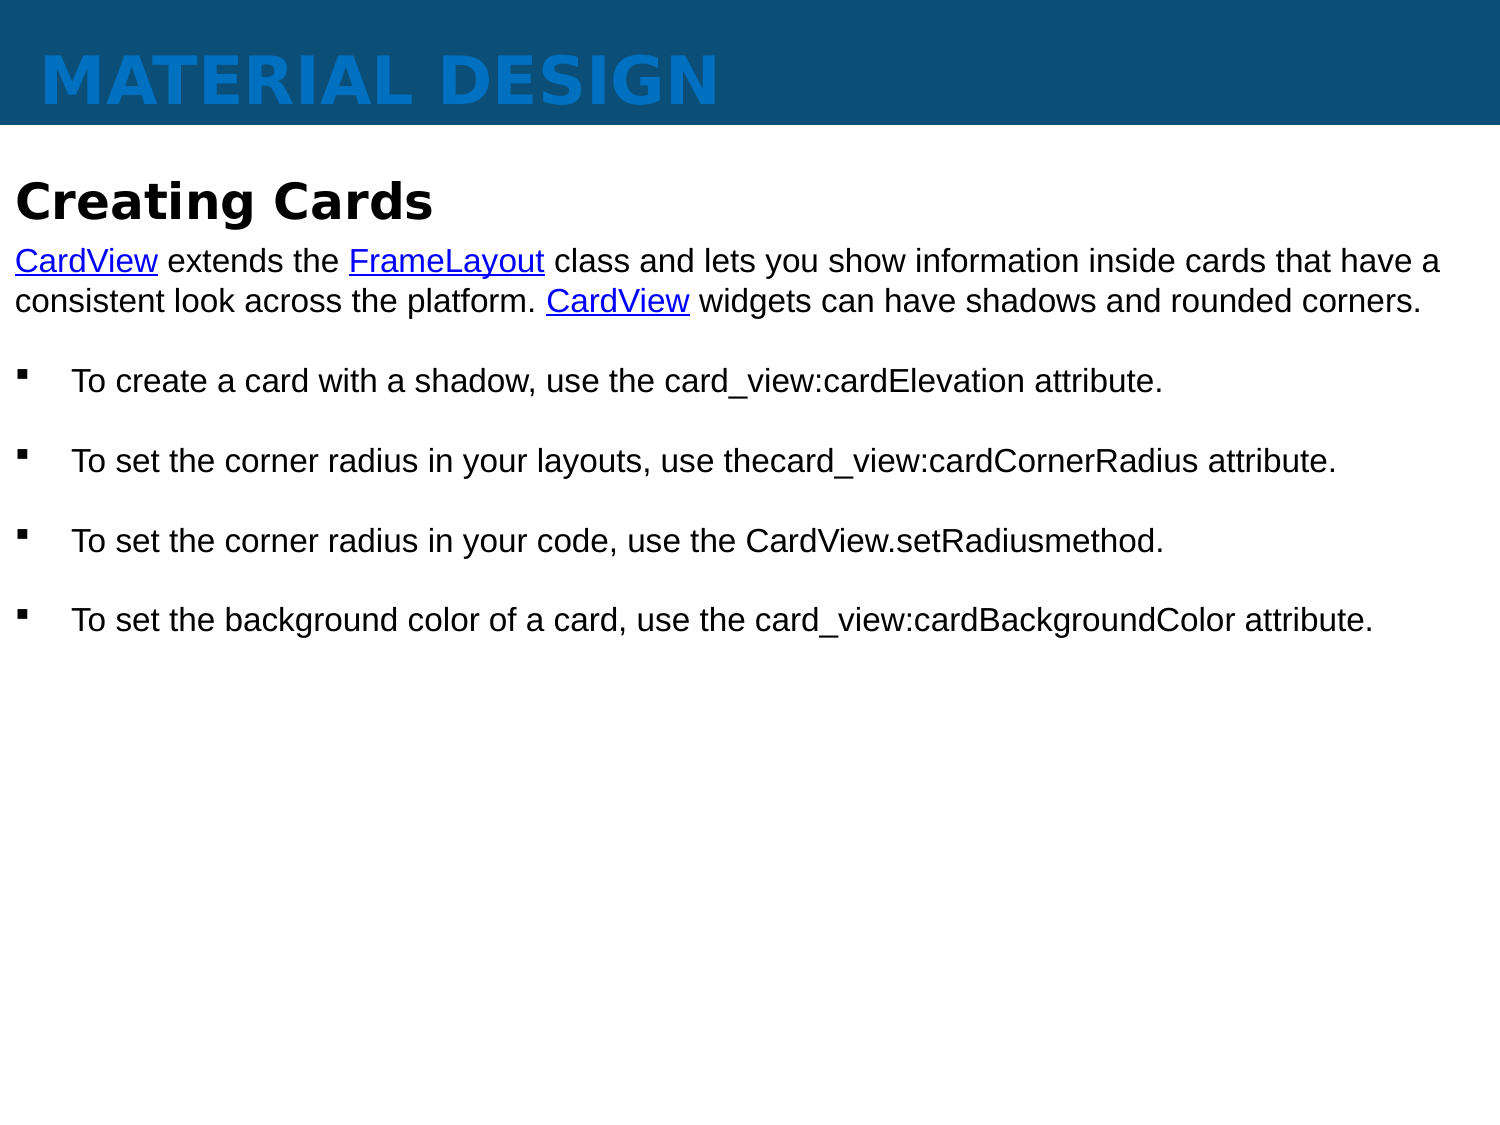

# MATERIAL DESIGN
Creating Cards
CardView extends the FrameLayout class and lets you show information inside cards that have a consistent look across the platform. CardView widgets can have shadows and rounded corners.

To create a card with a shadow, use the card_view:cardElevation attribute.

To set the corner radius in your layouts, use thecard_view:cardCornerRadius attribute.

To set the corner radius in your code, use the CardView.setRadiusmethod.

To set the background color of a card, use the card_view:cardBackgroundColor attribute.